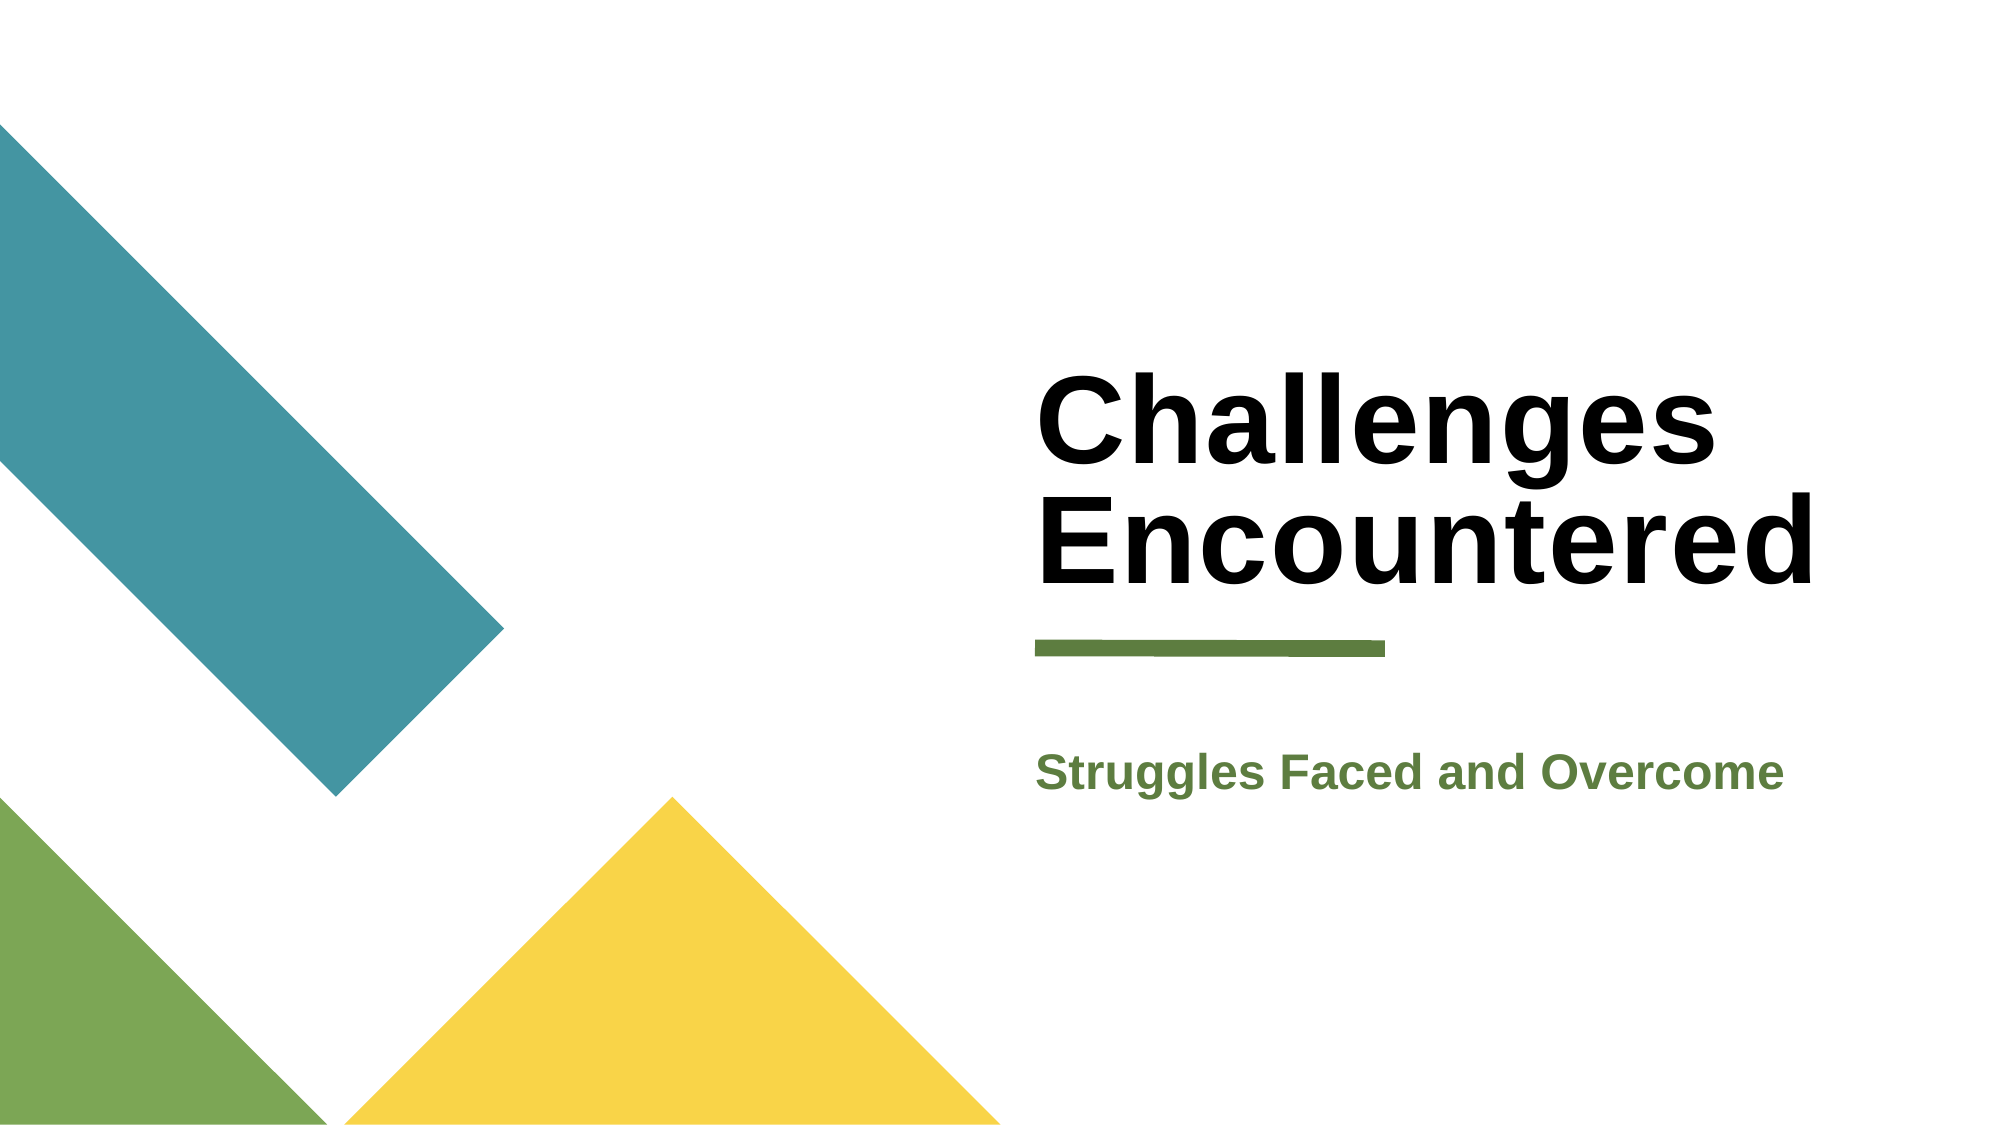

# Challenges Encountered
Struggles Faced and Overcome